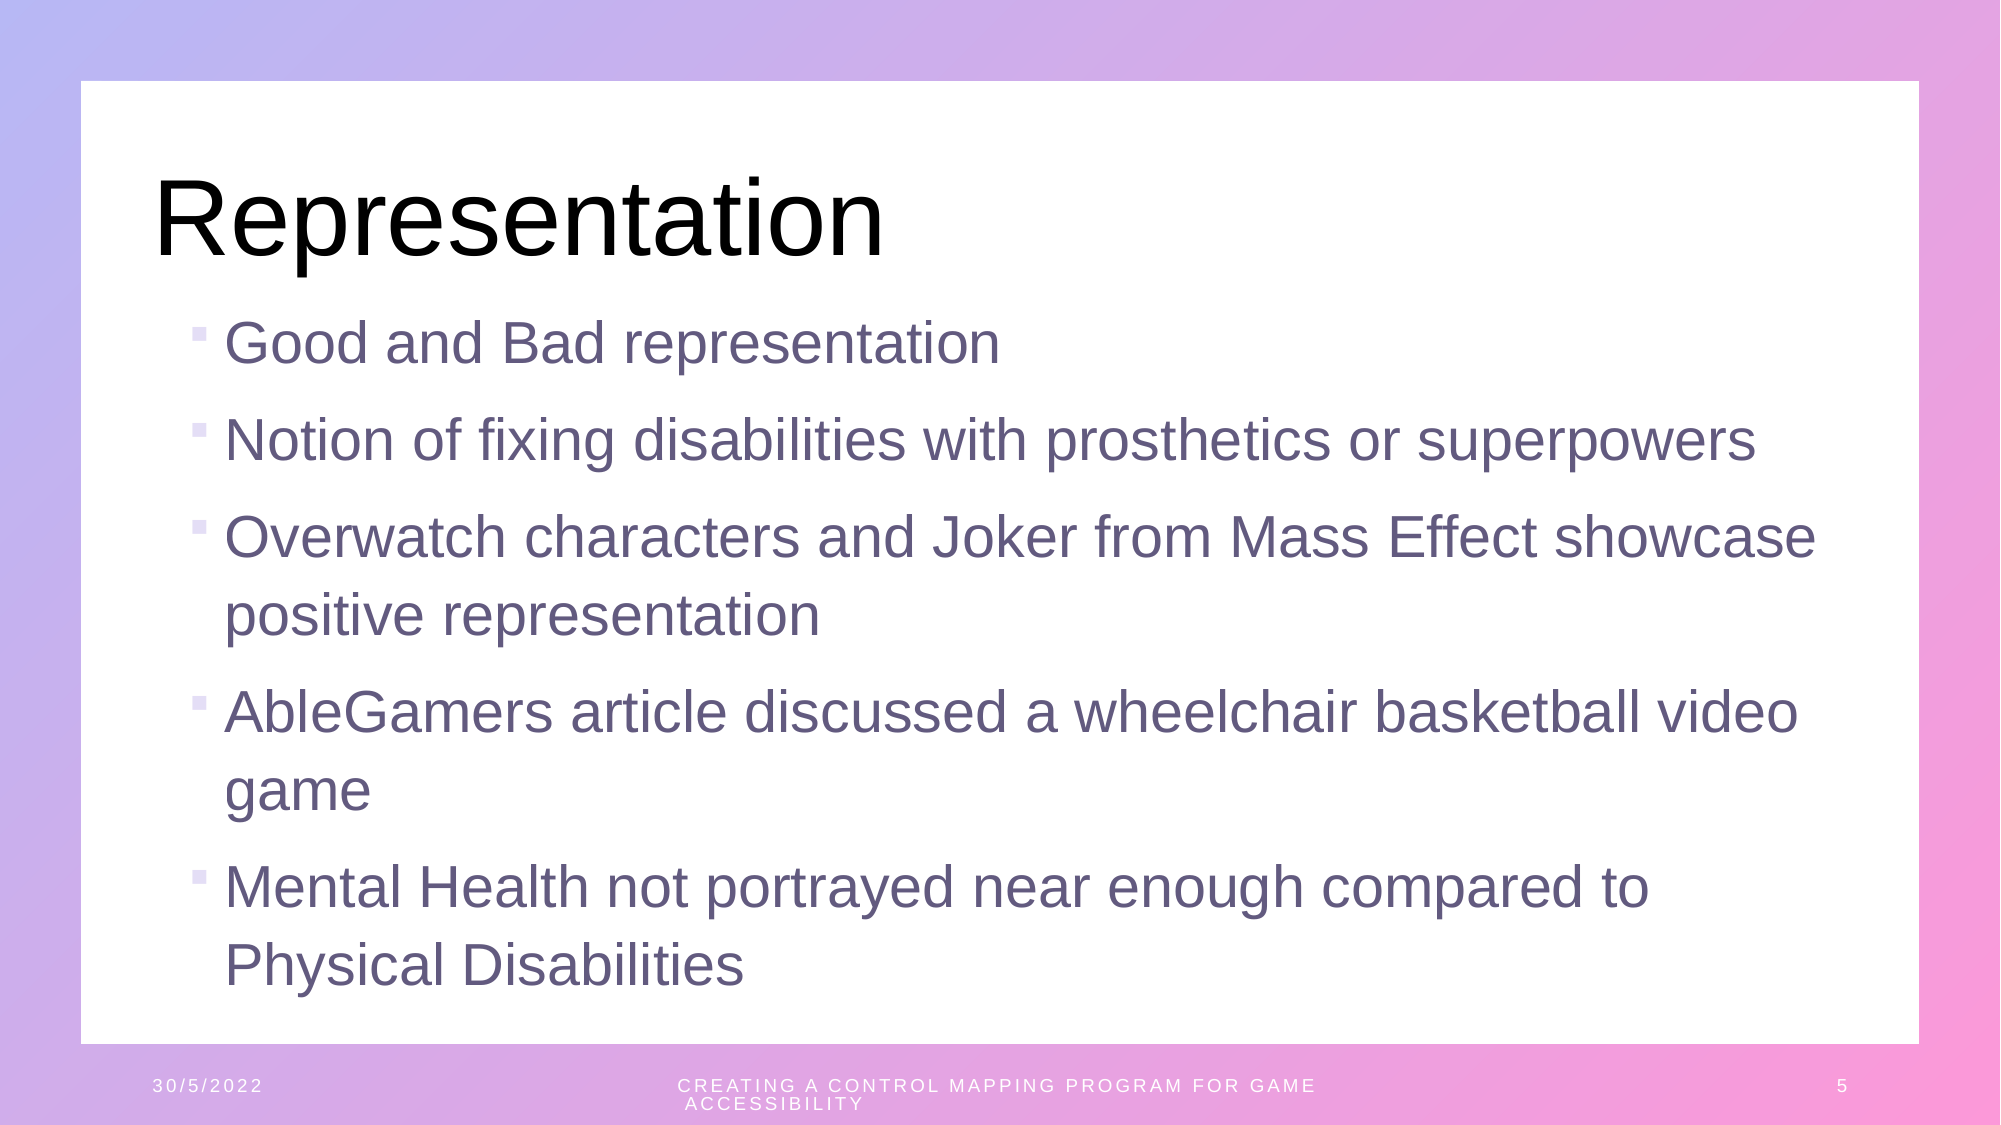

# Representation
Good and Bad representation
Notion of fixing disabilities with prosthetics or superpowers
Overwatch characters and Joker from Mass Effect showcase positive representation
AbleGamers article discussed a wheelchair basketball video game
Mental Health not portrayed near enough compared to Physical Disabilities

30/5/2022
Creating a Control Mapping Program for Game Accessibility
5